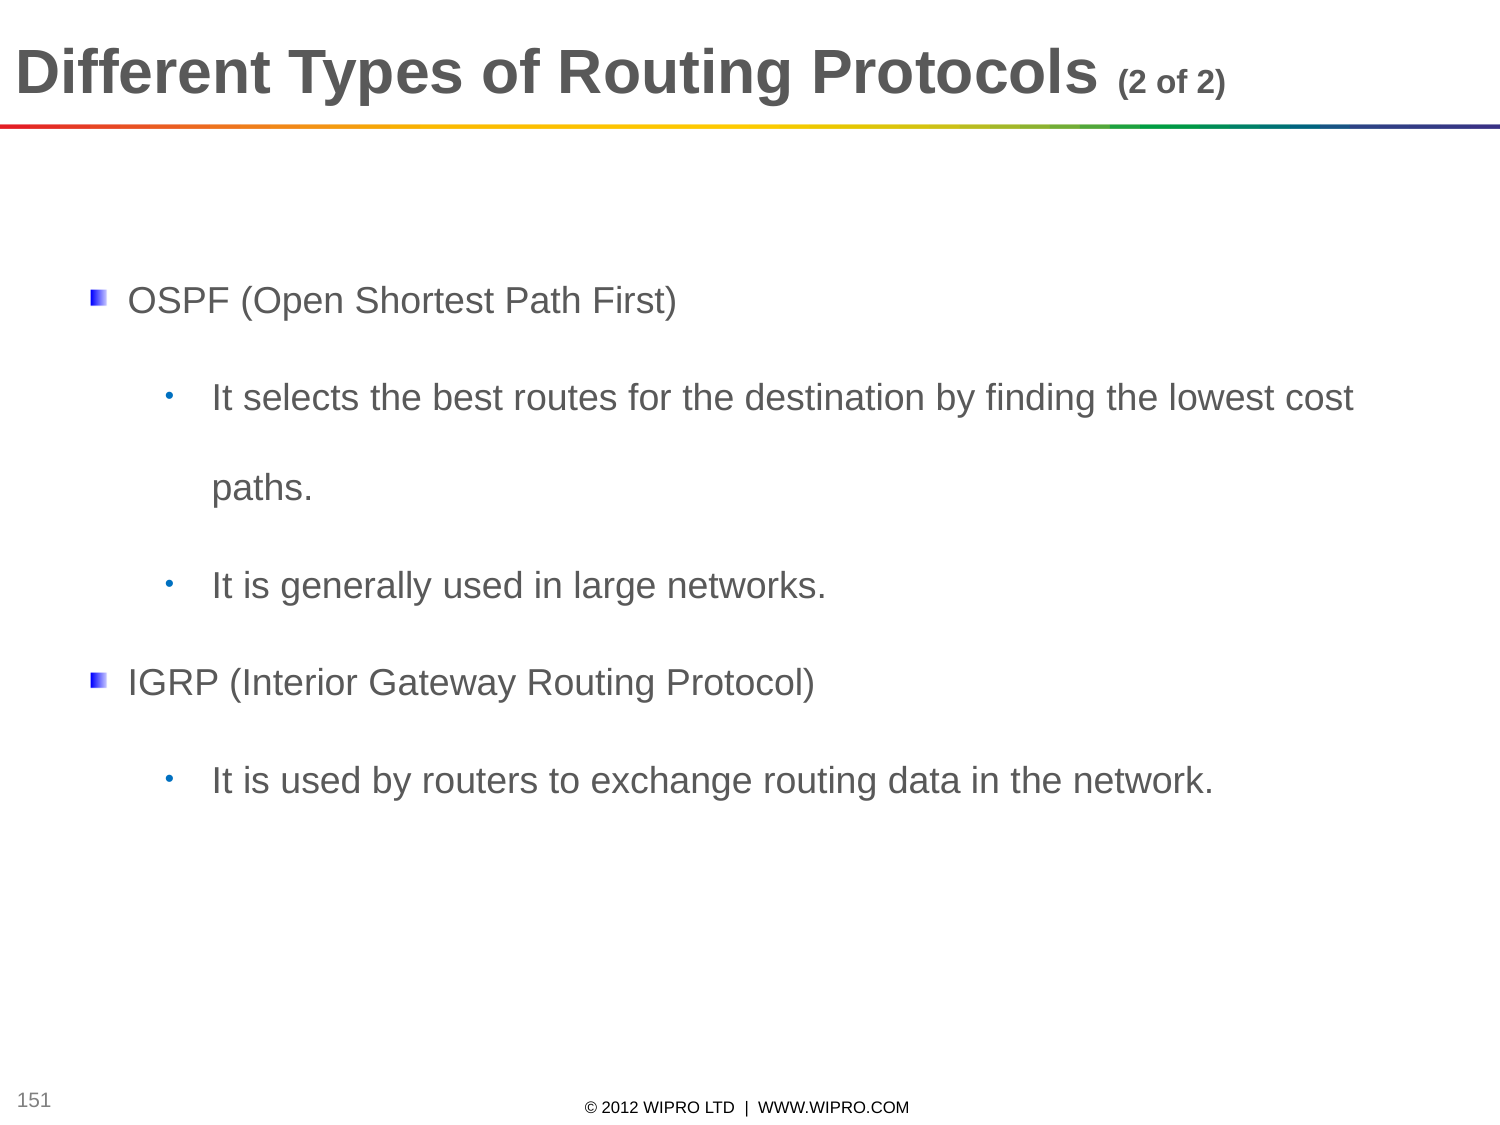

Different Types of Routing Protocols (2 of 2)
OSPF (Open Shortest Path First)
It selects the best routes for the destination by finding the lowest cost paths.
It is generally used in large networks.
IGRP (Interior Gateway Routing Protocol)
It is used by routers to exchange routing data in the network.